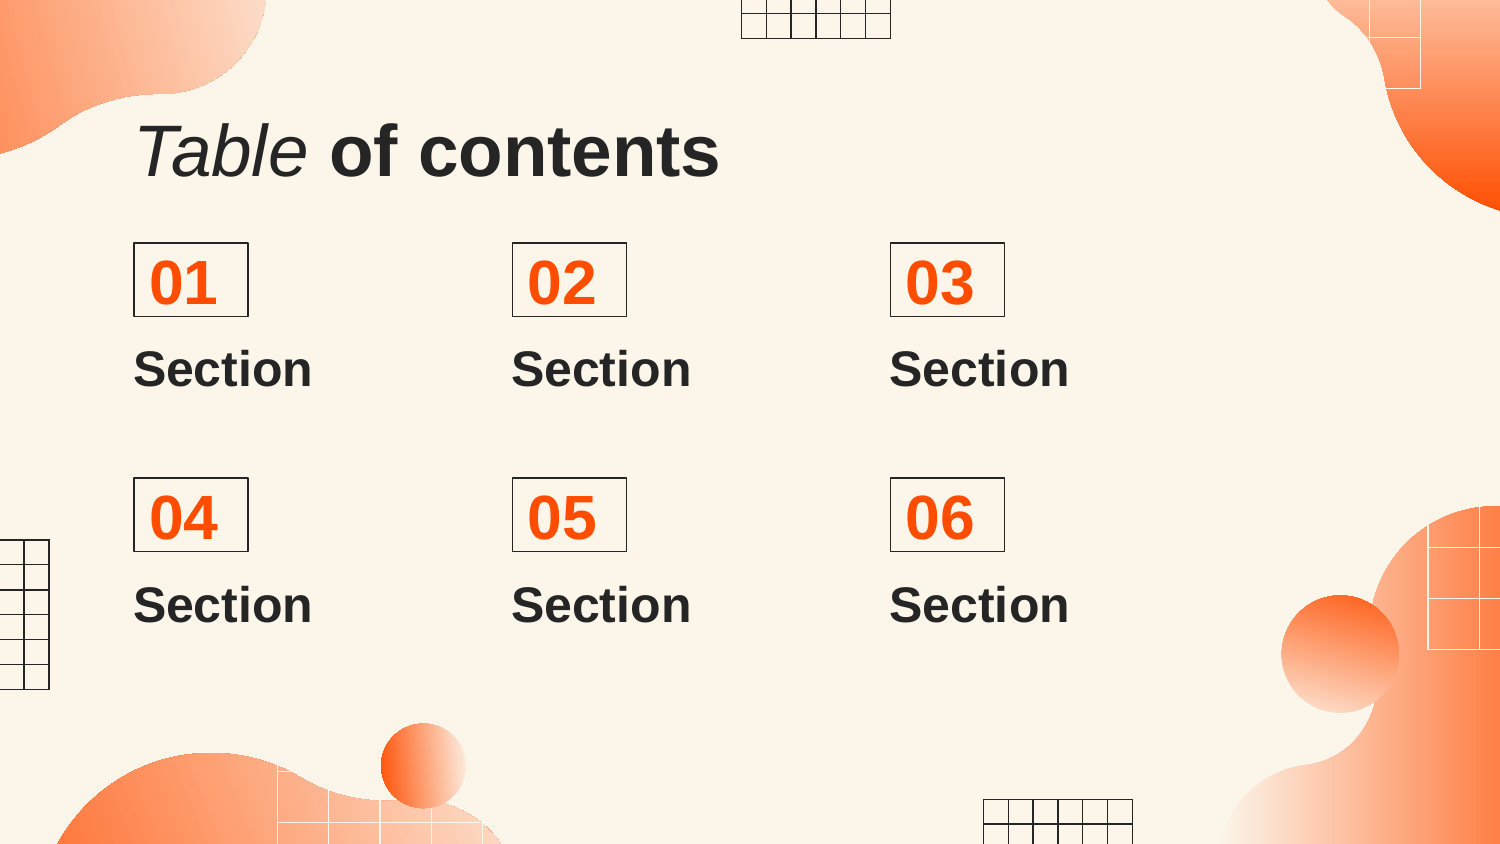

# Table of contents
01
02
03
Section
Section
Section
06
04
05
Section
Section
Section